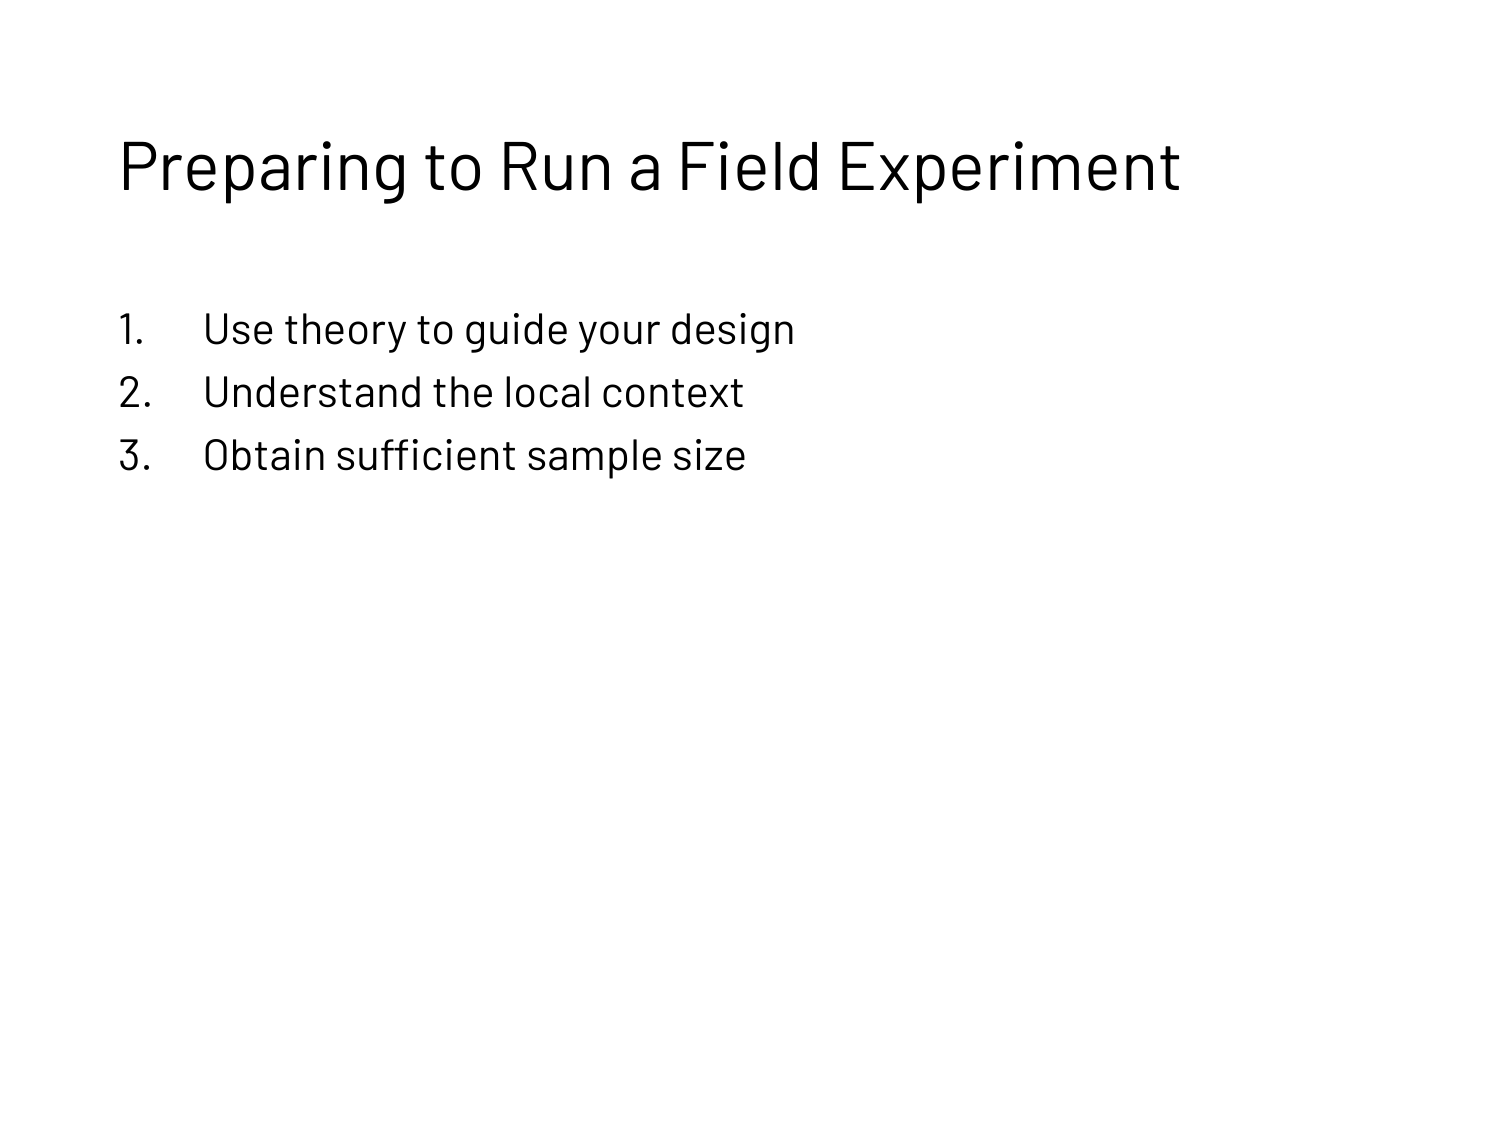

# Preparing to Run a Field Experiment
Use theory to guide your design
Understand the local context
Obtain sufficient sample size